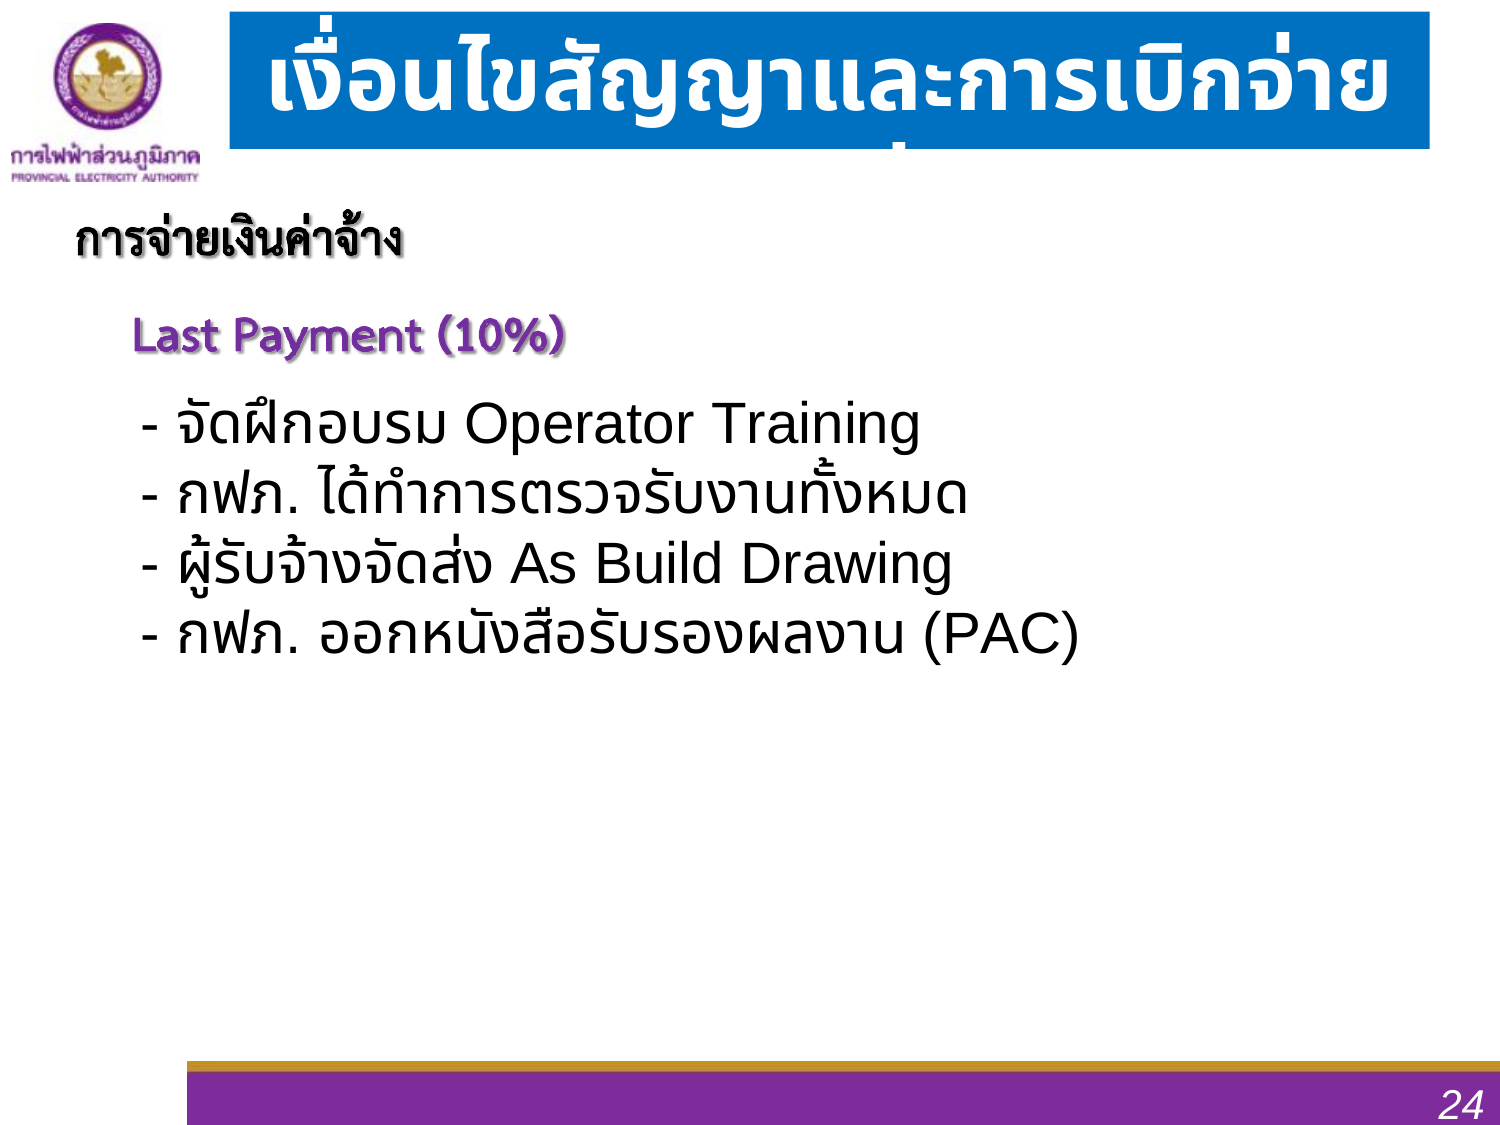

เงื่อนไขสัญญาและการเบิกจ่ายเงิน (ต่อ)

- จัดฝึกอบรม Operator Training
- กฟภ. ได้ทำการตรวจรับงานทั้งหมด
- ผู้รับจ้างจัดส่ง As Build Drawing
- กฟภ. ออกหนังสือรับรองผลงาน (PAC)
24